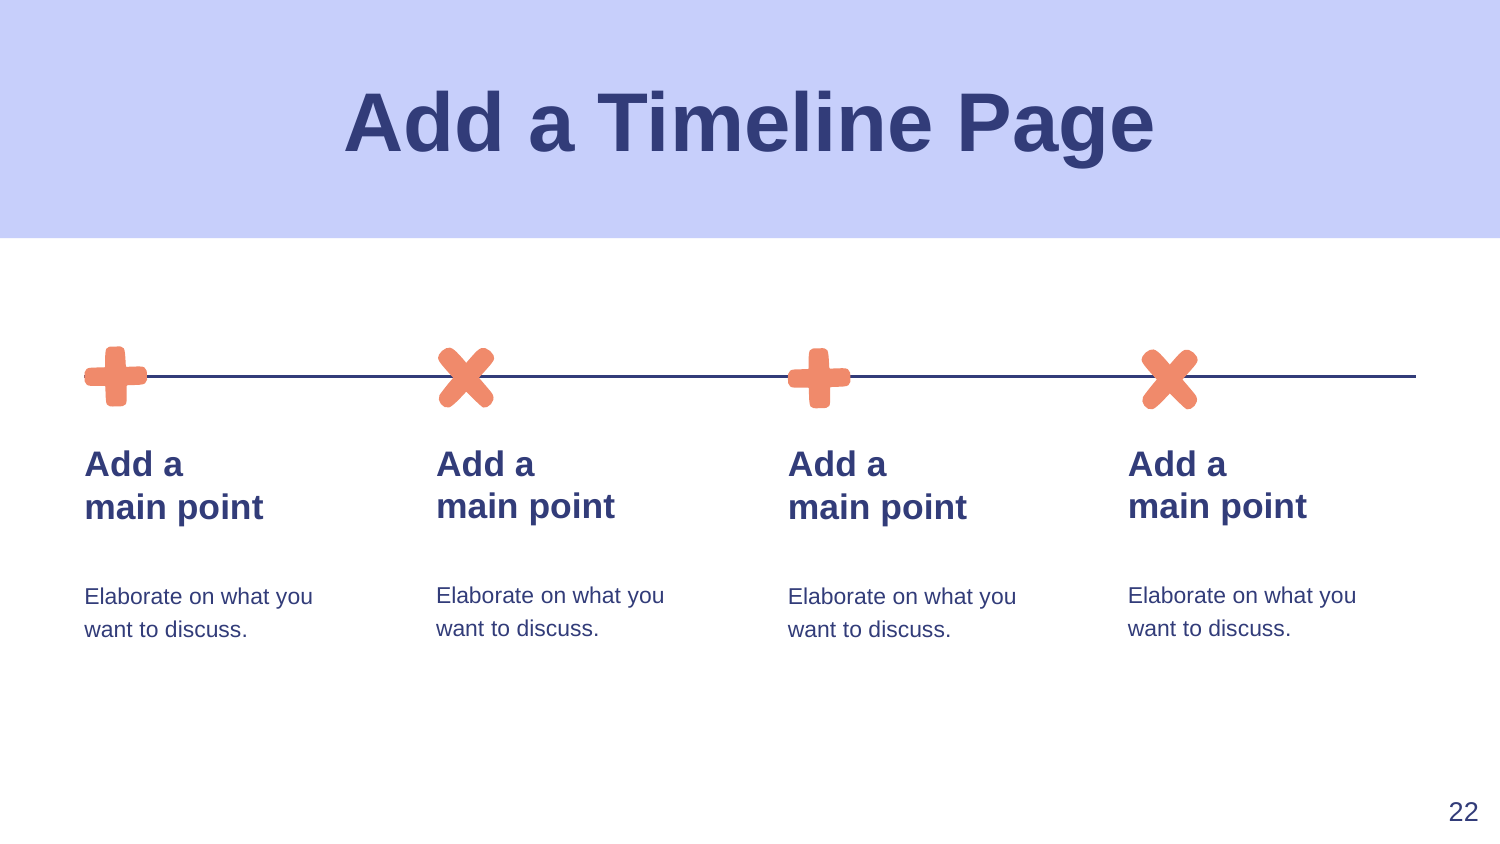

Add a Timeline Page

Add a
main point
Elaborate on what you want to discuss.
Add a
main point
Elaborate on what you want to discuss.
Add a
main point
Elaborate on what you want to discuss.
Add a
main point
Elaborate on what you want to discuss.
22